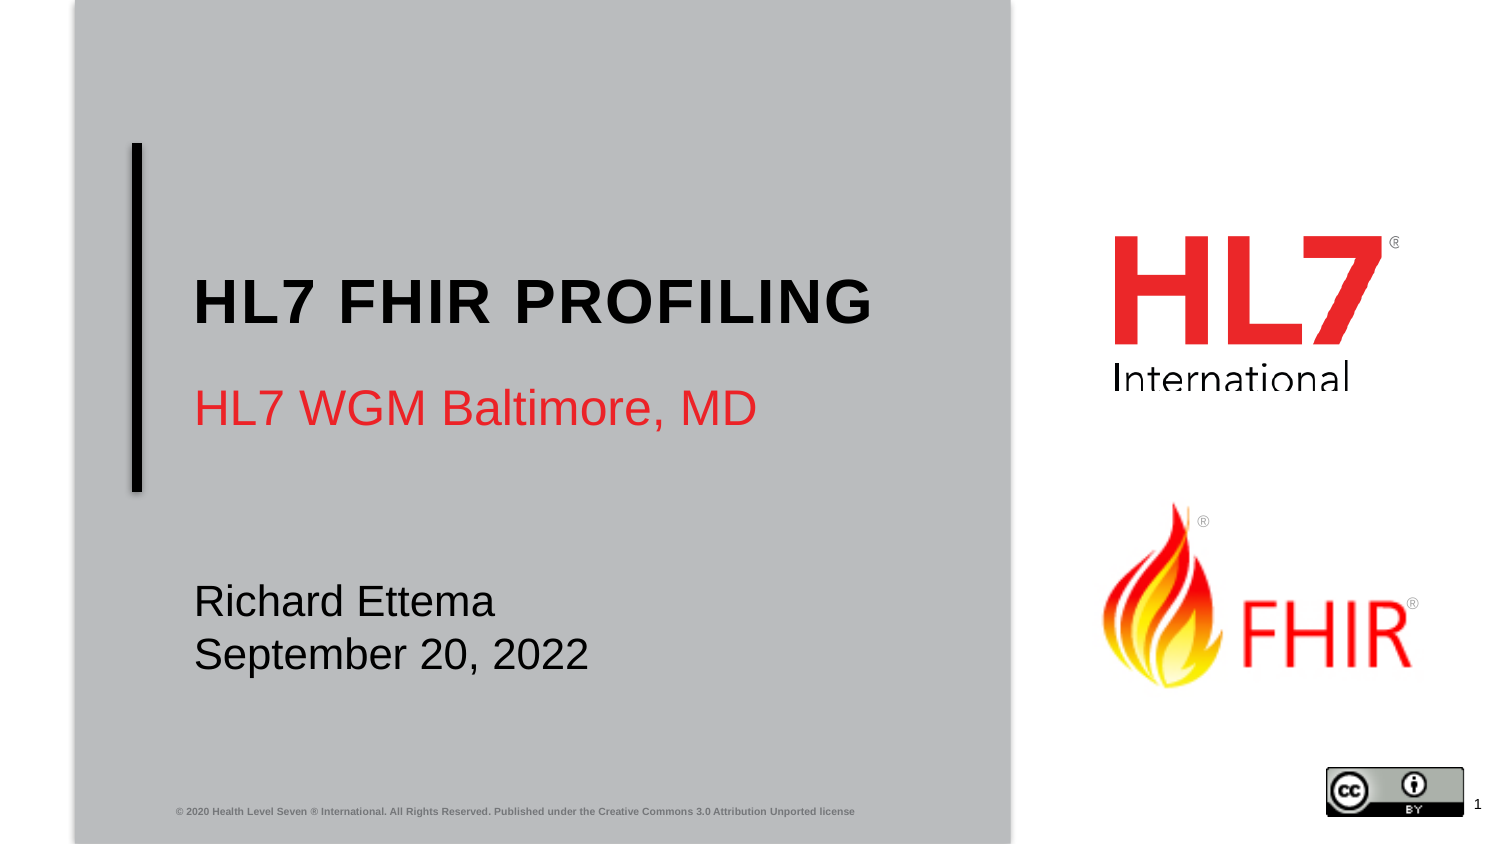

# HL7 FHIR PROFILING
HL7 WGM Baltimore, MD
Richard Ettema
September 20, 2022
1
© 2020 Health Level Seven ® International. All Rights Reserved. Published under the Creative Commons 3.0 Attribution Unported license